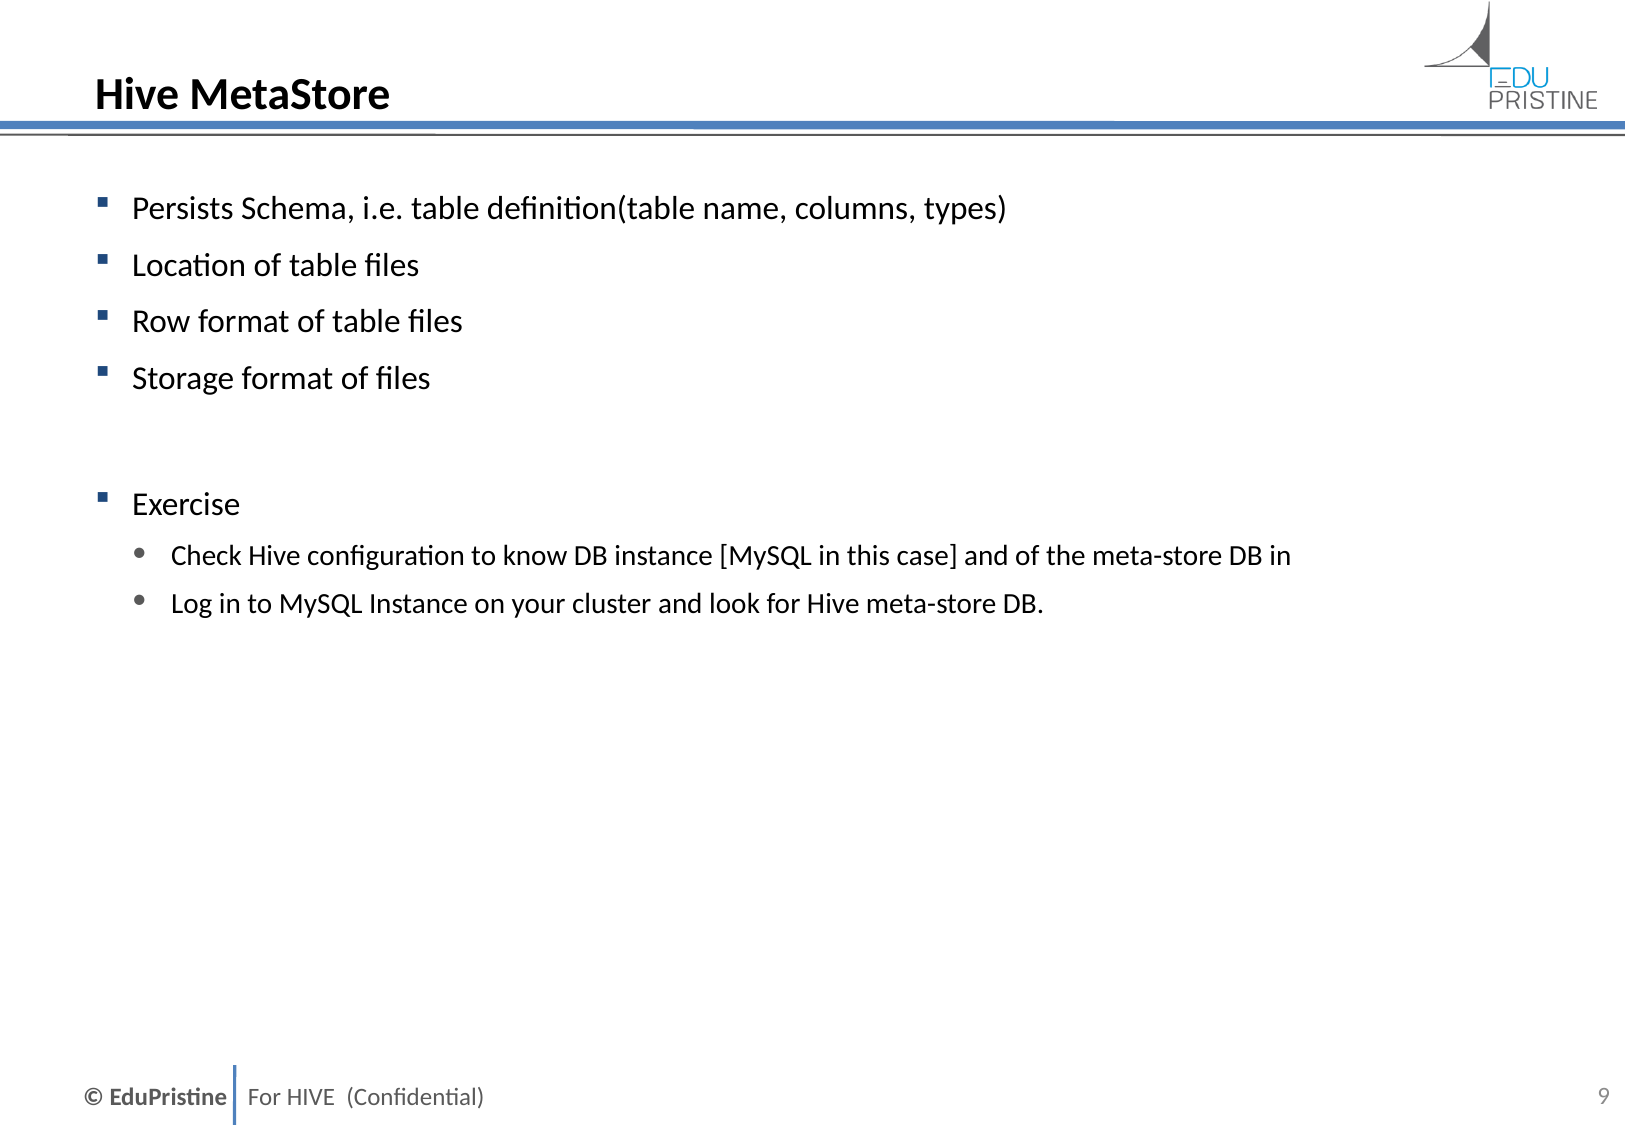

# Hive MetaStore
Persists Schema, i.e. table definition(table name, columns, types)
Location of table files
Row format of table files
Storage format of files

Exercise
Check Hive configuration to know DB instance [MySQL in this case] and of the meta-store DB in
Log in to MySQL Instance on your cluster and look for Hive meta-store DB.

9